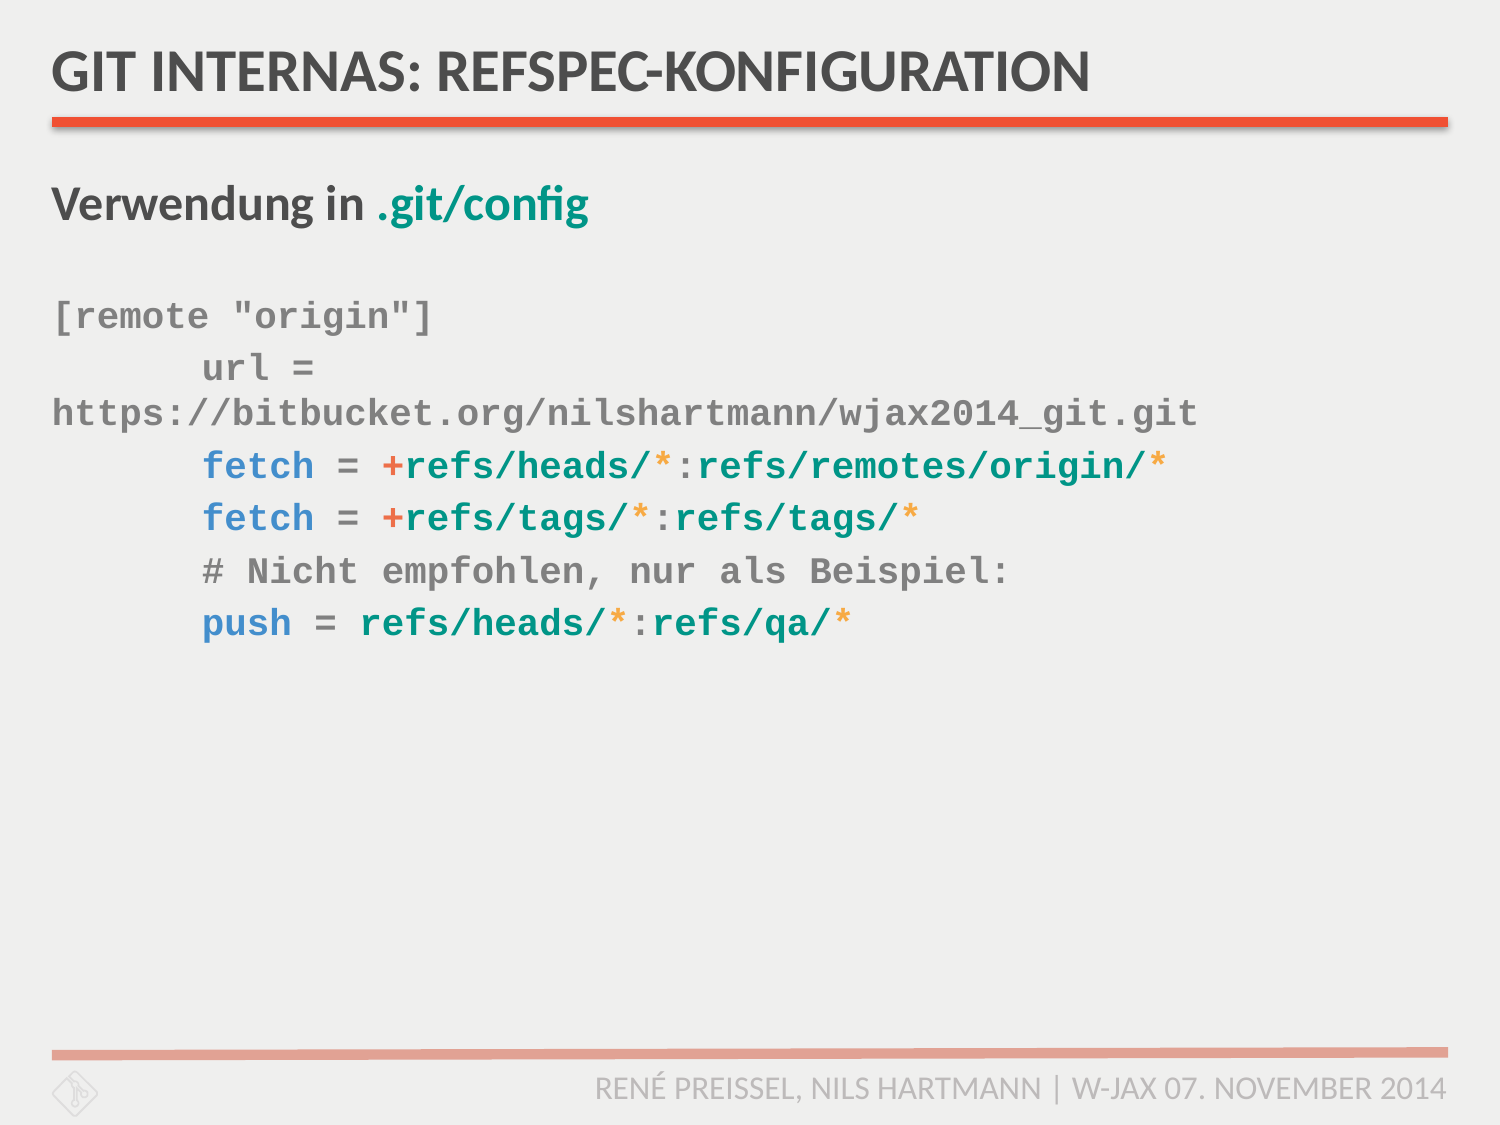

# GIT INTERNAS: REFSPEC-KONFIGURATION
Verwendung in .git/config

[remote "origin"]
	url = https://bitbucket.org/nilshartmann/wjax2014_git.git
	fetch = +refs/heads/*:refs/remotes/origin/*
	fetch = +refs/tags/*:refs/tags/*
	# Nicht empfohlen, nur als Beispiel:
	push = refs/heads/*:refs/qa/*